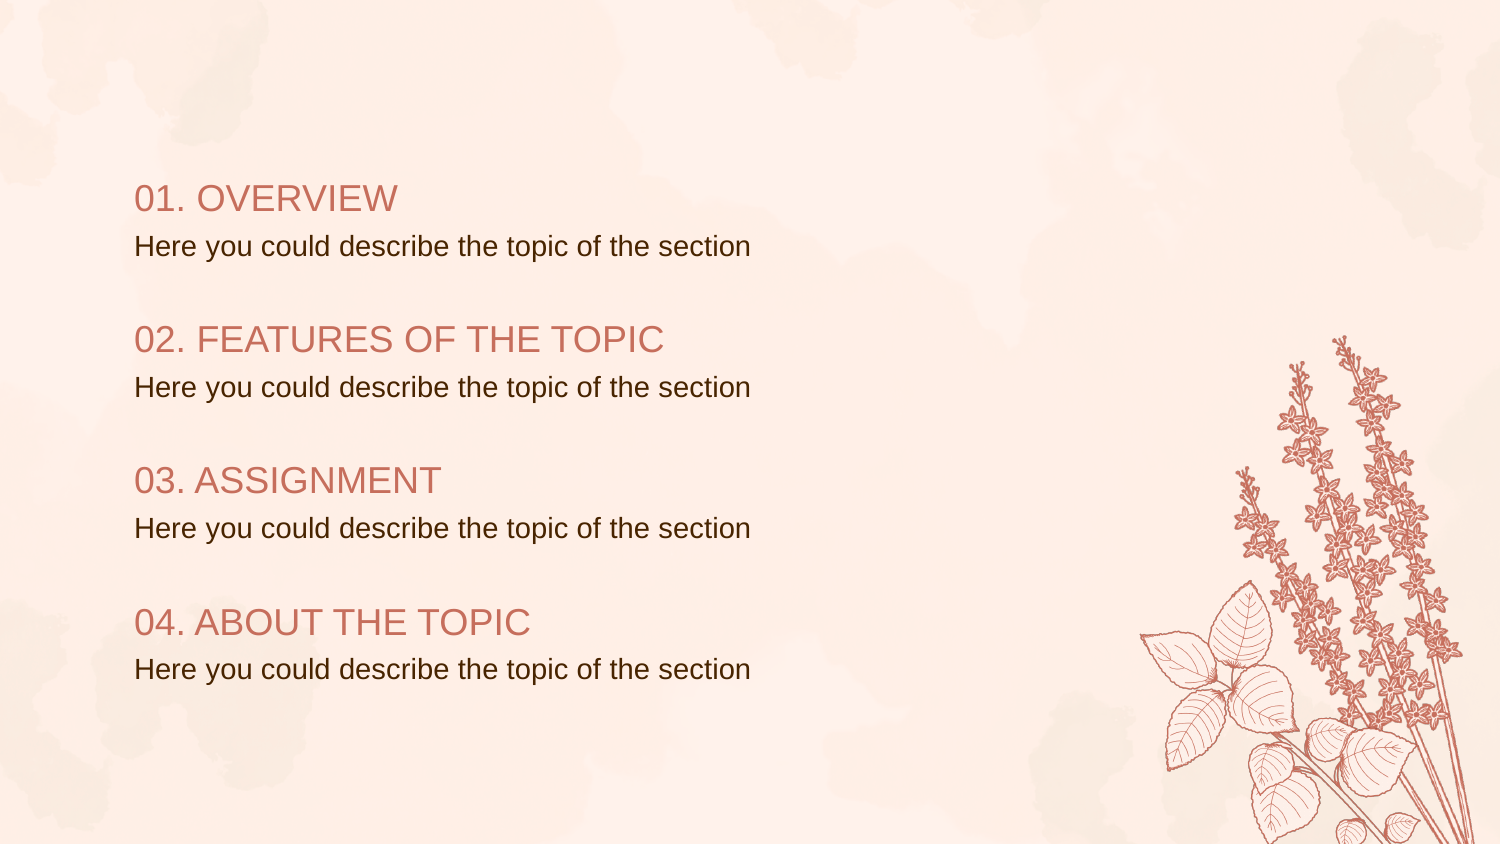

# 01. OVERVIEW
Here you could describe the topic of the section
02. FEATURES OF THE TOPIC
Here you could describe the topic of the section
03. ASSIGNMENT
Here you could describe the topic of the section
04. ABOUT THE TOPIC
Here you could describe the topic of the section